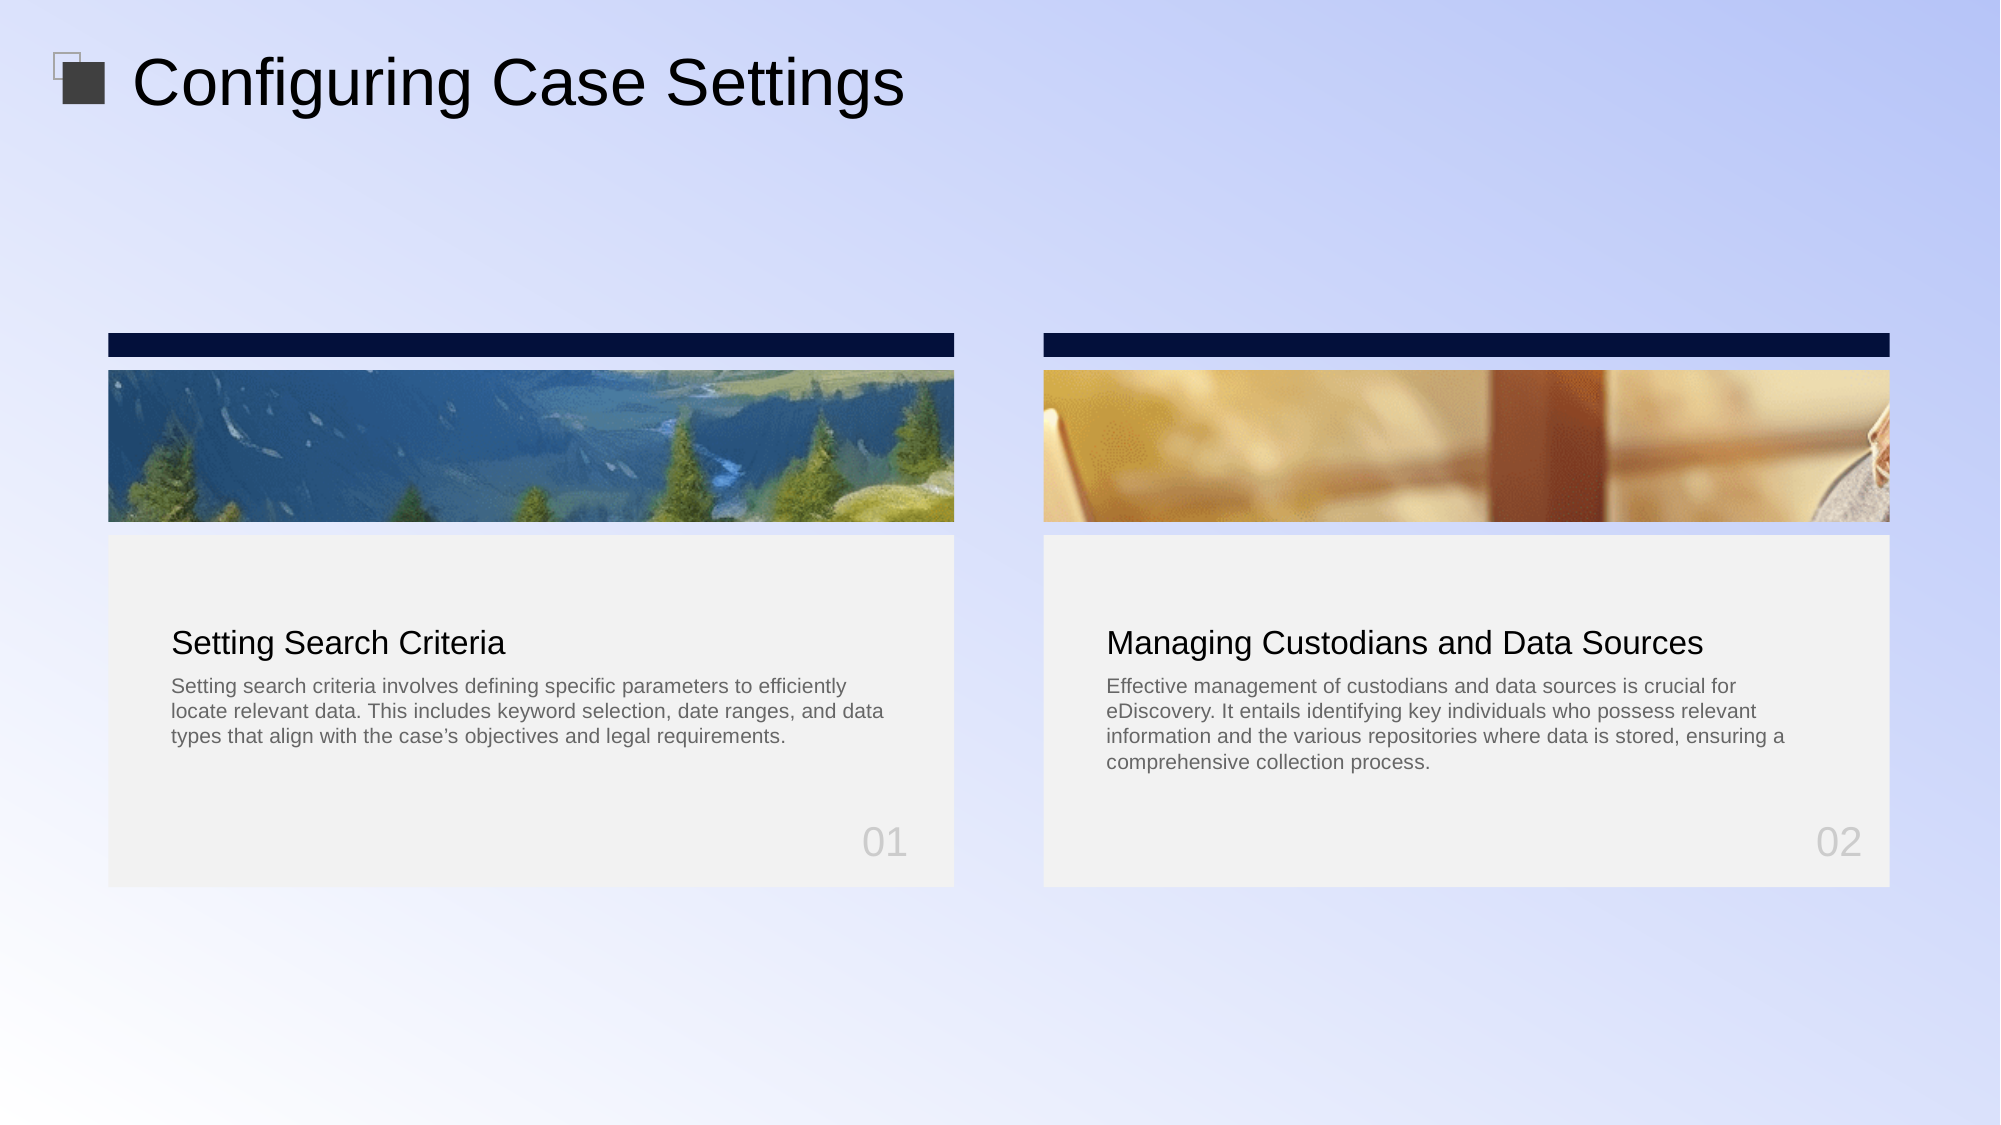

Configuring Case Settings

Setting Search Criteria
Managing Custodians and Data Sources
Setting search criteria involves defining specific parameters to efficiently locate relevant data. This includes keyword selection, date ranges, and data types that align with the case’s objectives and legal requirements.
Effective management of custodians and data sources is crucial for eDiscovery. It entails identifying key individuals who possess relevant information and the various repositories where data is stored, ensuring a comprehensive collection process.
01
02